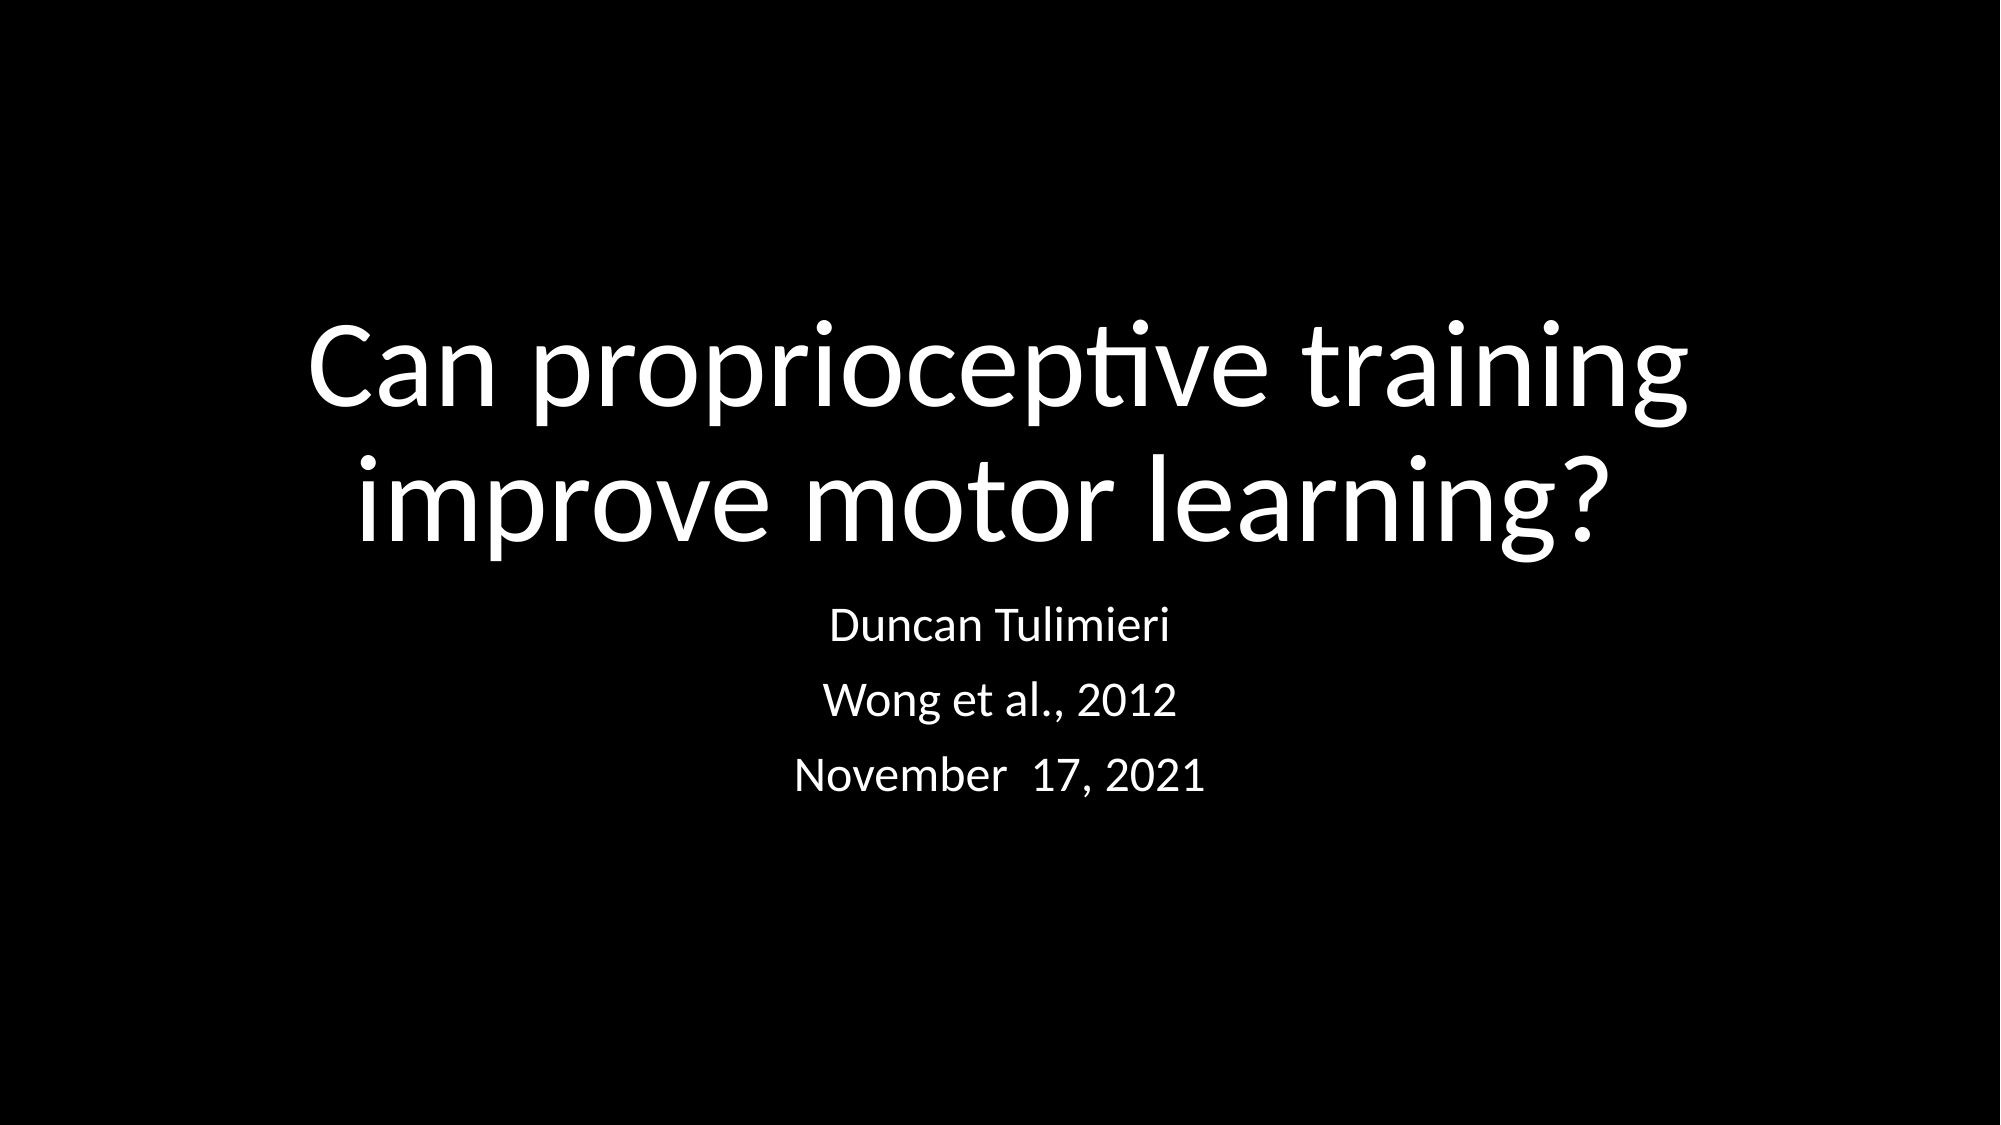

# Can proprioceptive training improve motor learning?
Duncan Tulimieri
Wong et al., 2012
November  17, 2021